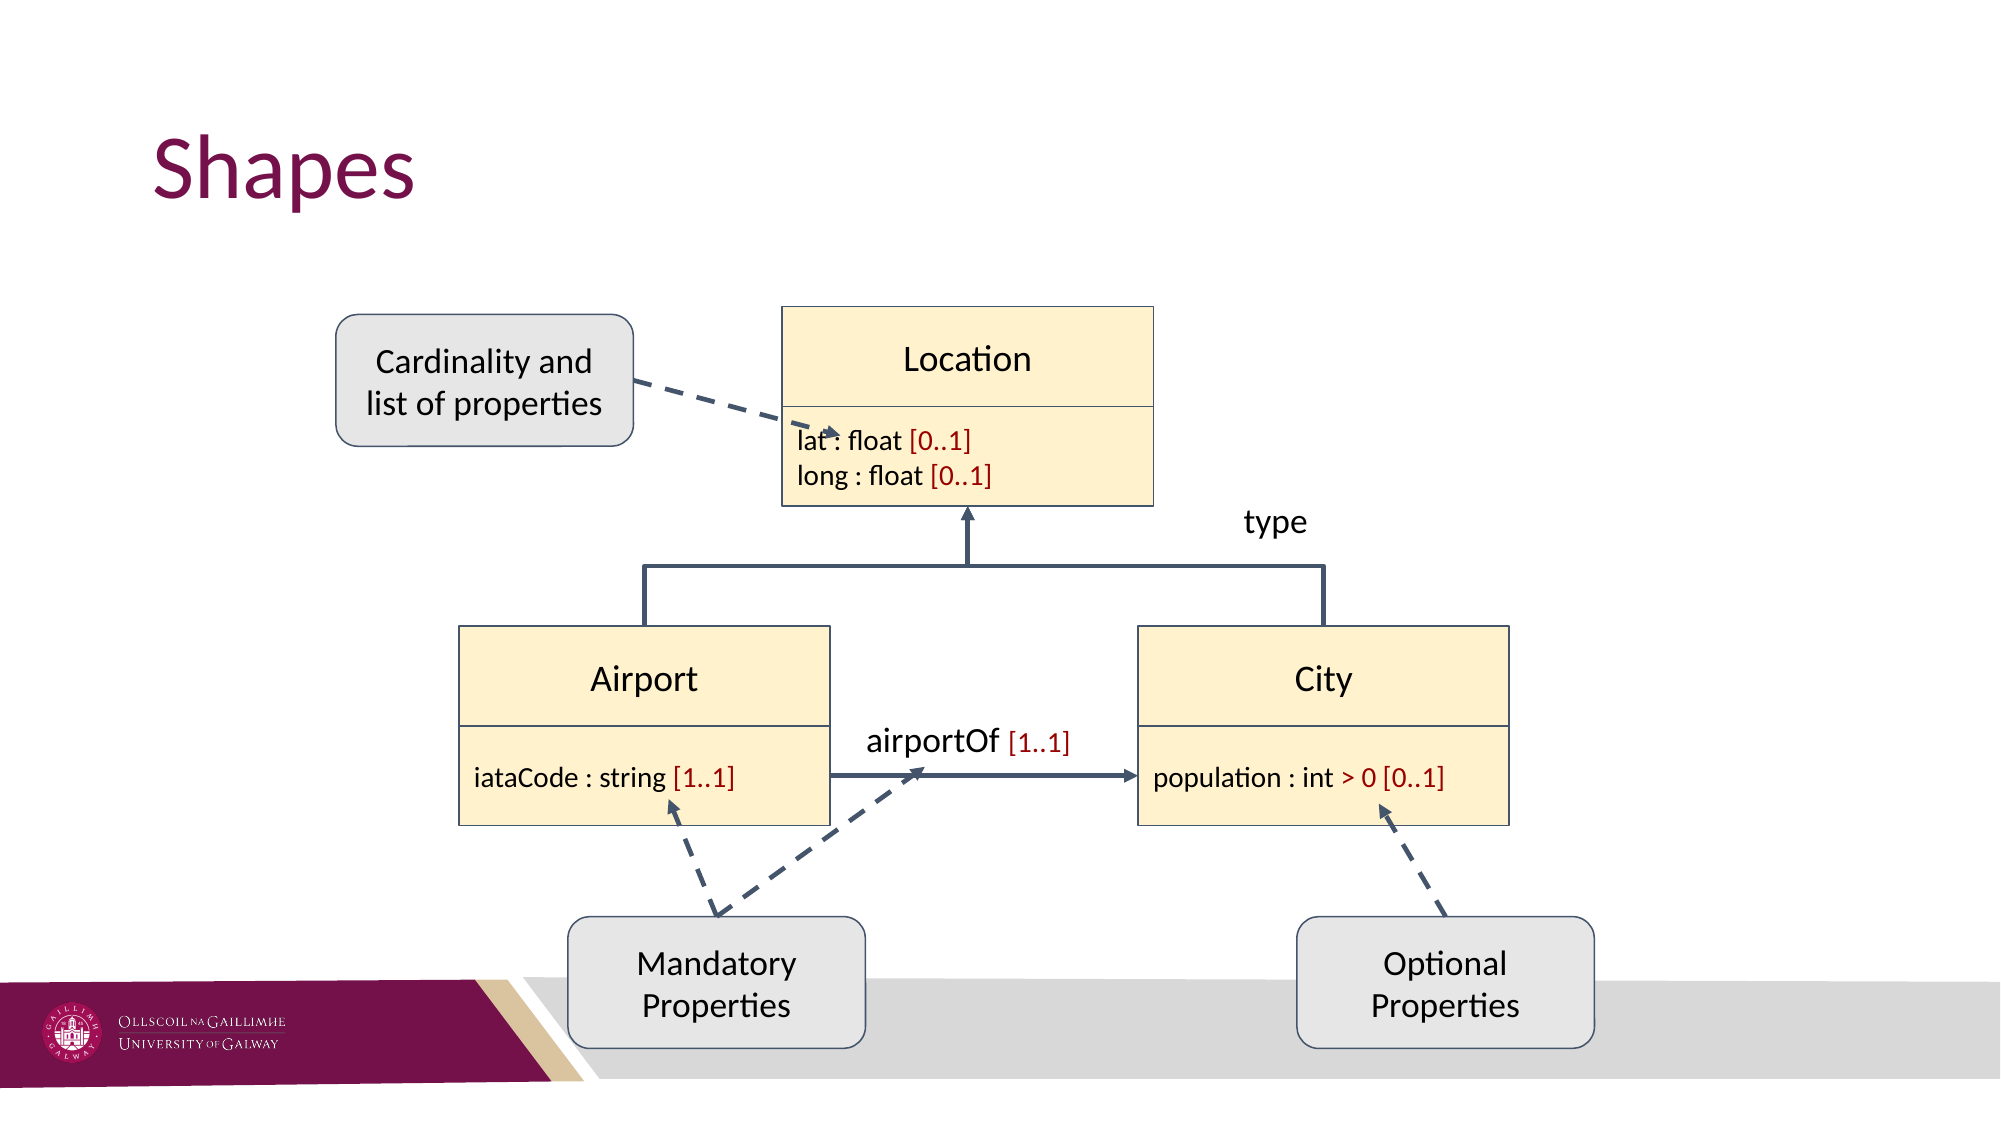

# Shapes
Location
Cardinality and list of properties
lat : float [0..1]
long : float [0..1]
type
Airport
City
airportOf [1..1]
iataCode : string [1..1]
population : int > 0 [0..1]
Mandatory Properties
Optional Properties